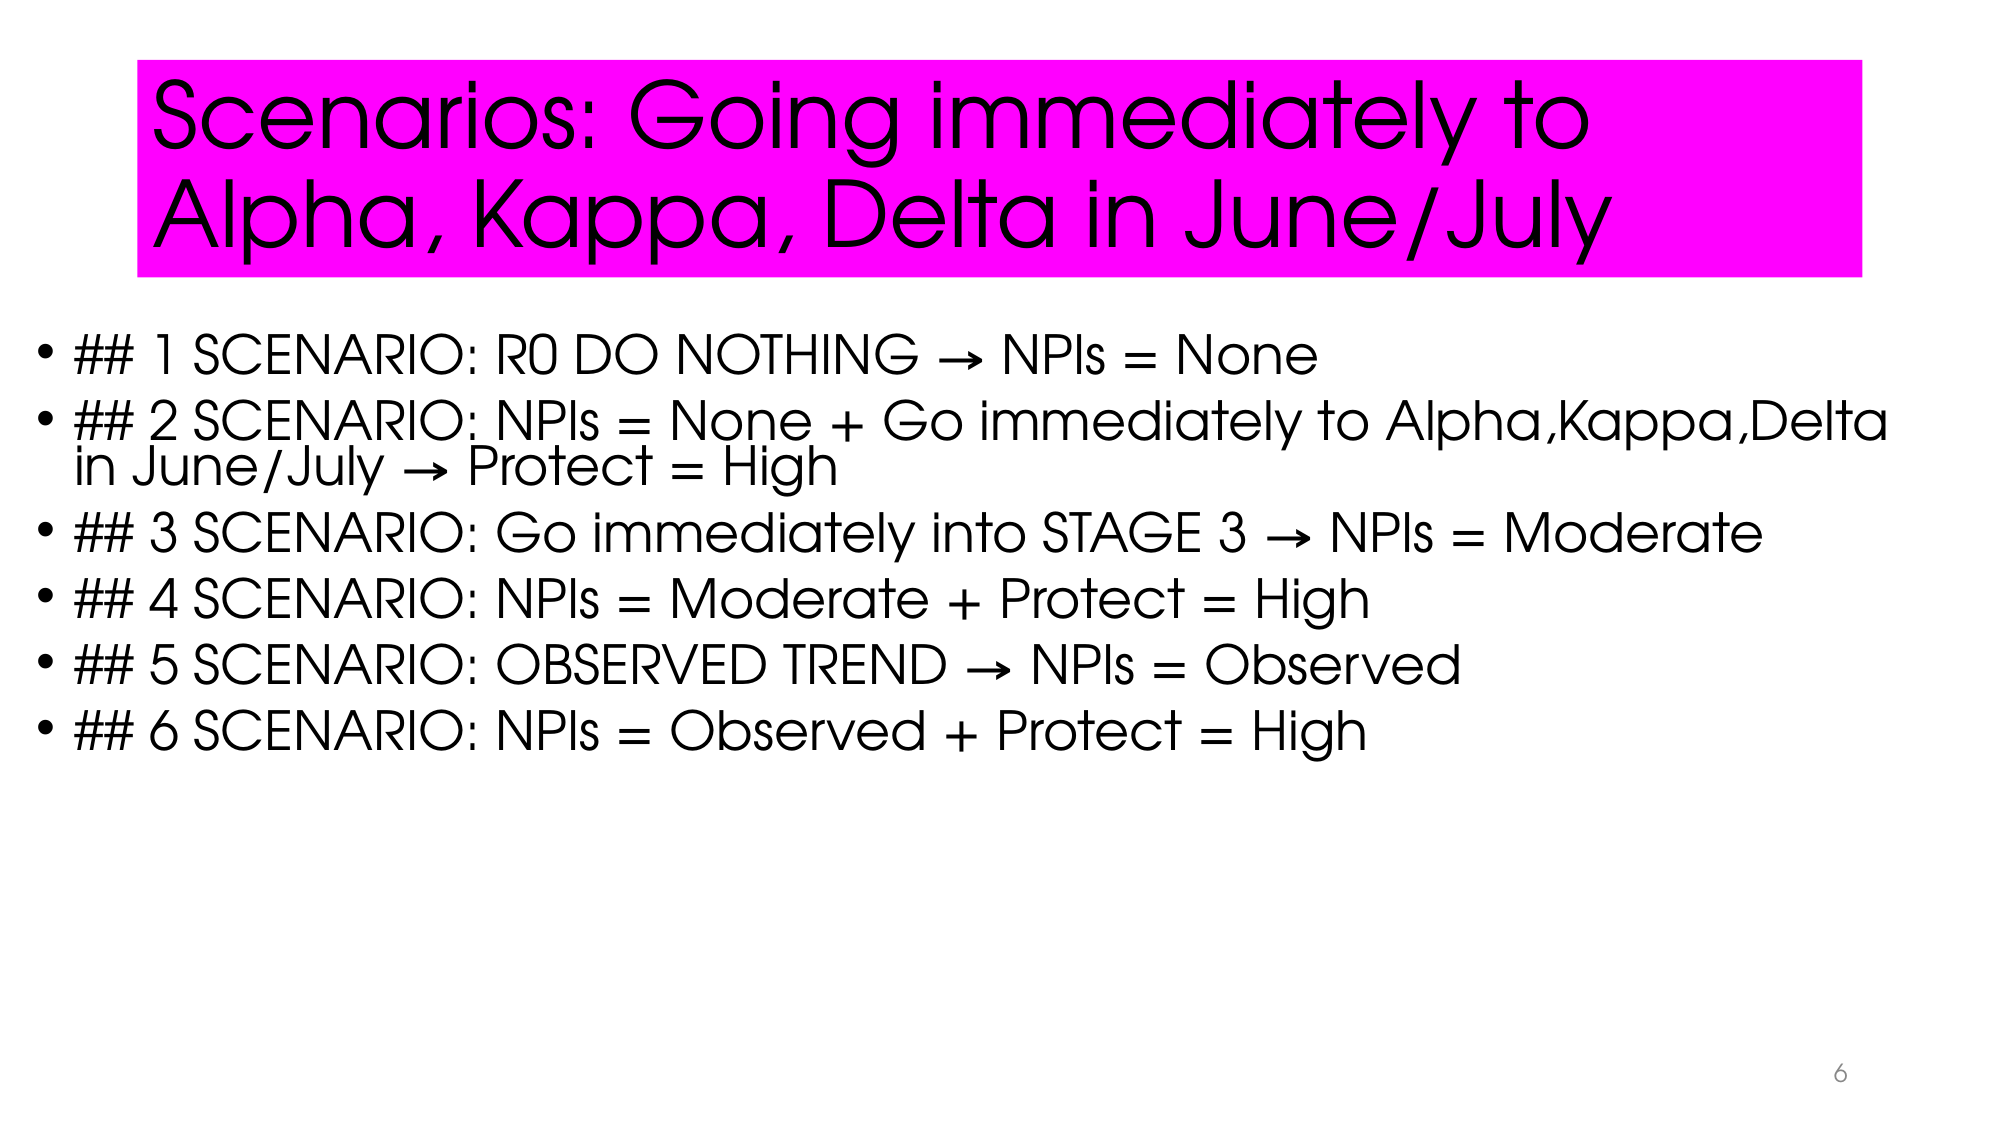

# Scenarios: Going immediately to Alpha, Kappa, Delta in June/July
## 1 SCENARIO: R0 DO NOTHING → NPIs = None
## 2 SCENARIO: NPIs = None + Go immediately to Alpha,Kappa,Delta in June/July → Protect = High
## 3 SCENARIO: Go immediately into STAGE 3 → NPIs = Moderate
## 4 SCENARIO: NPIs = Moderate + Protect = High
## 5 SCENARIO: OBSERVED TREND → NPIs = Observed
## 6 SCENARIO: NPIs = Observed + Protect = High
6